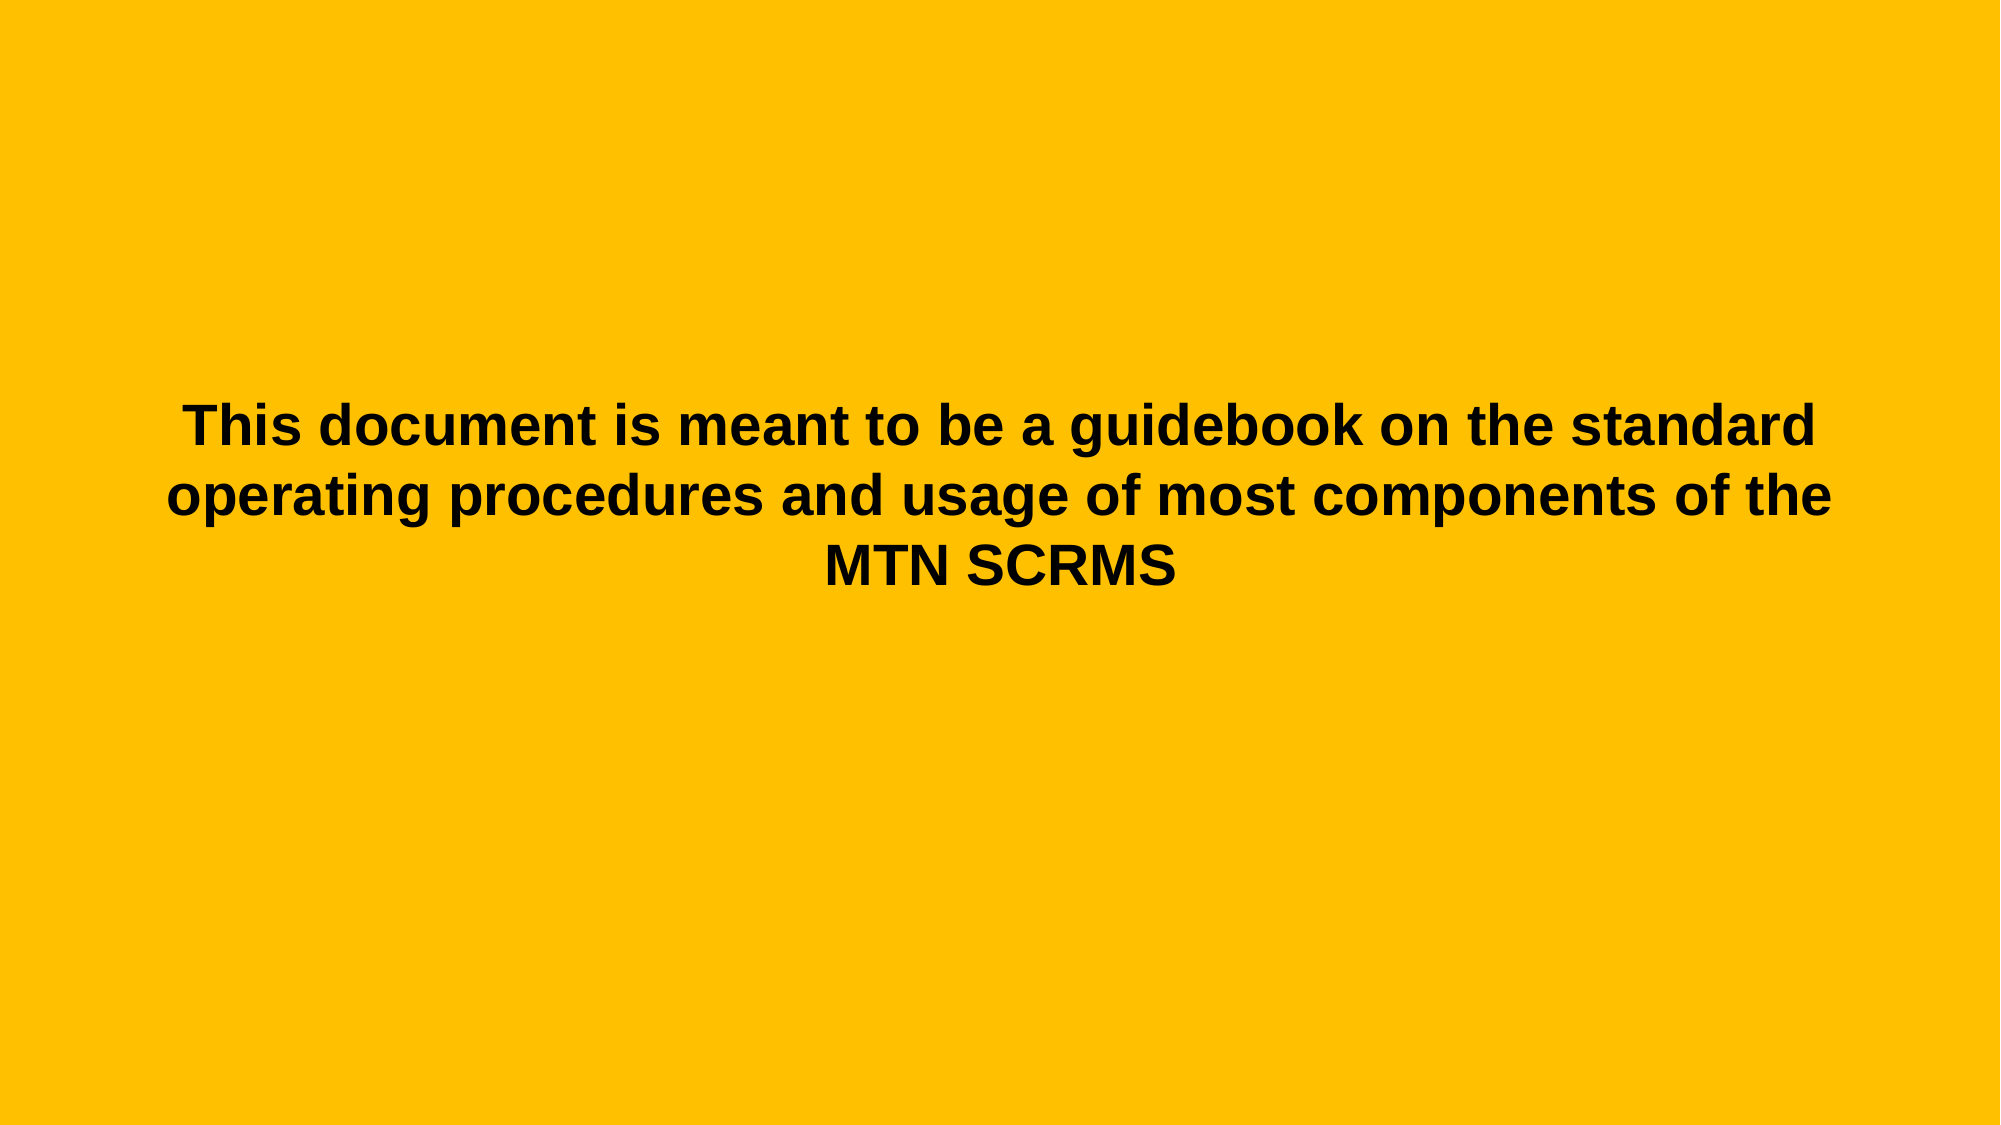

This document is meant to be a guidebook on the standard operating procedures and usage of most components of the MTN SCRMS